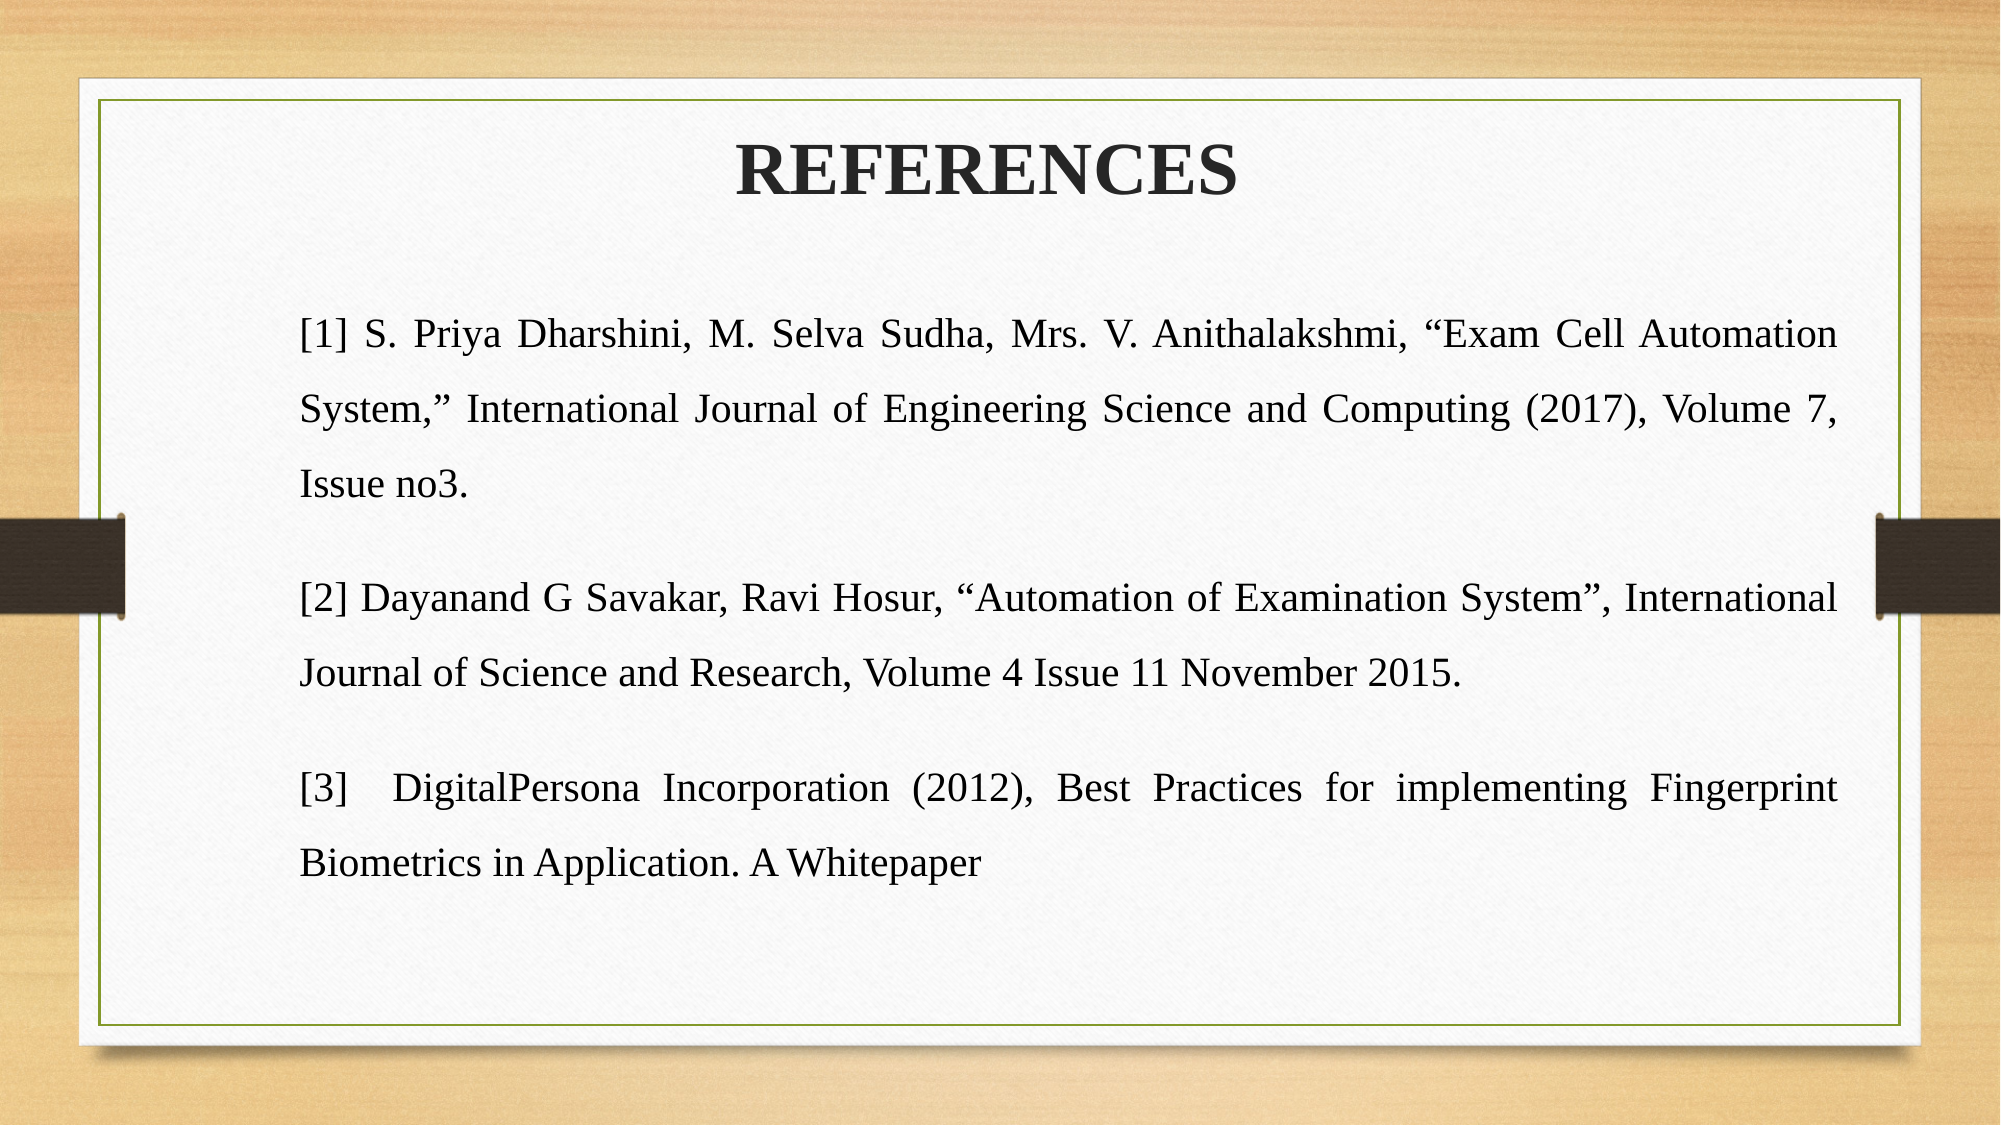

REFERENCES
[1] S. Priya Dharshini, M. Selva Sudha, Mrs. V. Anithalakshmi, “Exam Cell Automation System,” International Journal of Engineering Science and Computing (2017), Volume 7, Issue no3.
[2] Dayanand G Savakar, Ravi Hosur, “Automation of Examination System”, International Journal of Science and Research, Volume 4 Issue 11 November 2015.
[3]  DigitalPersona Incorporation (2012), Best Practices for implementing Fingerprint Biometrics in Application. A Whitepaper